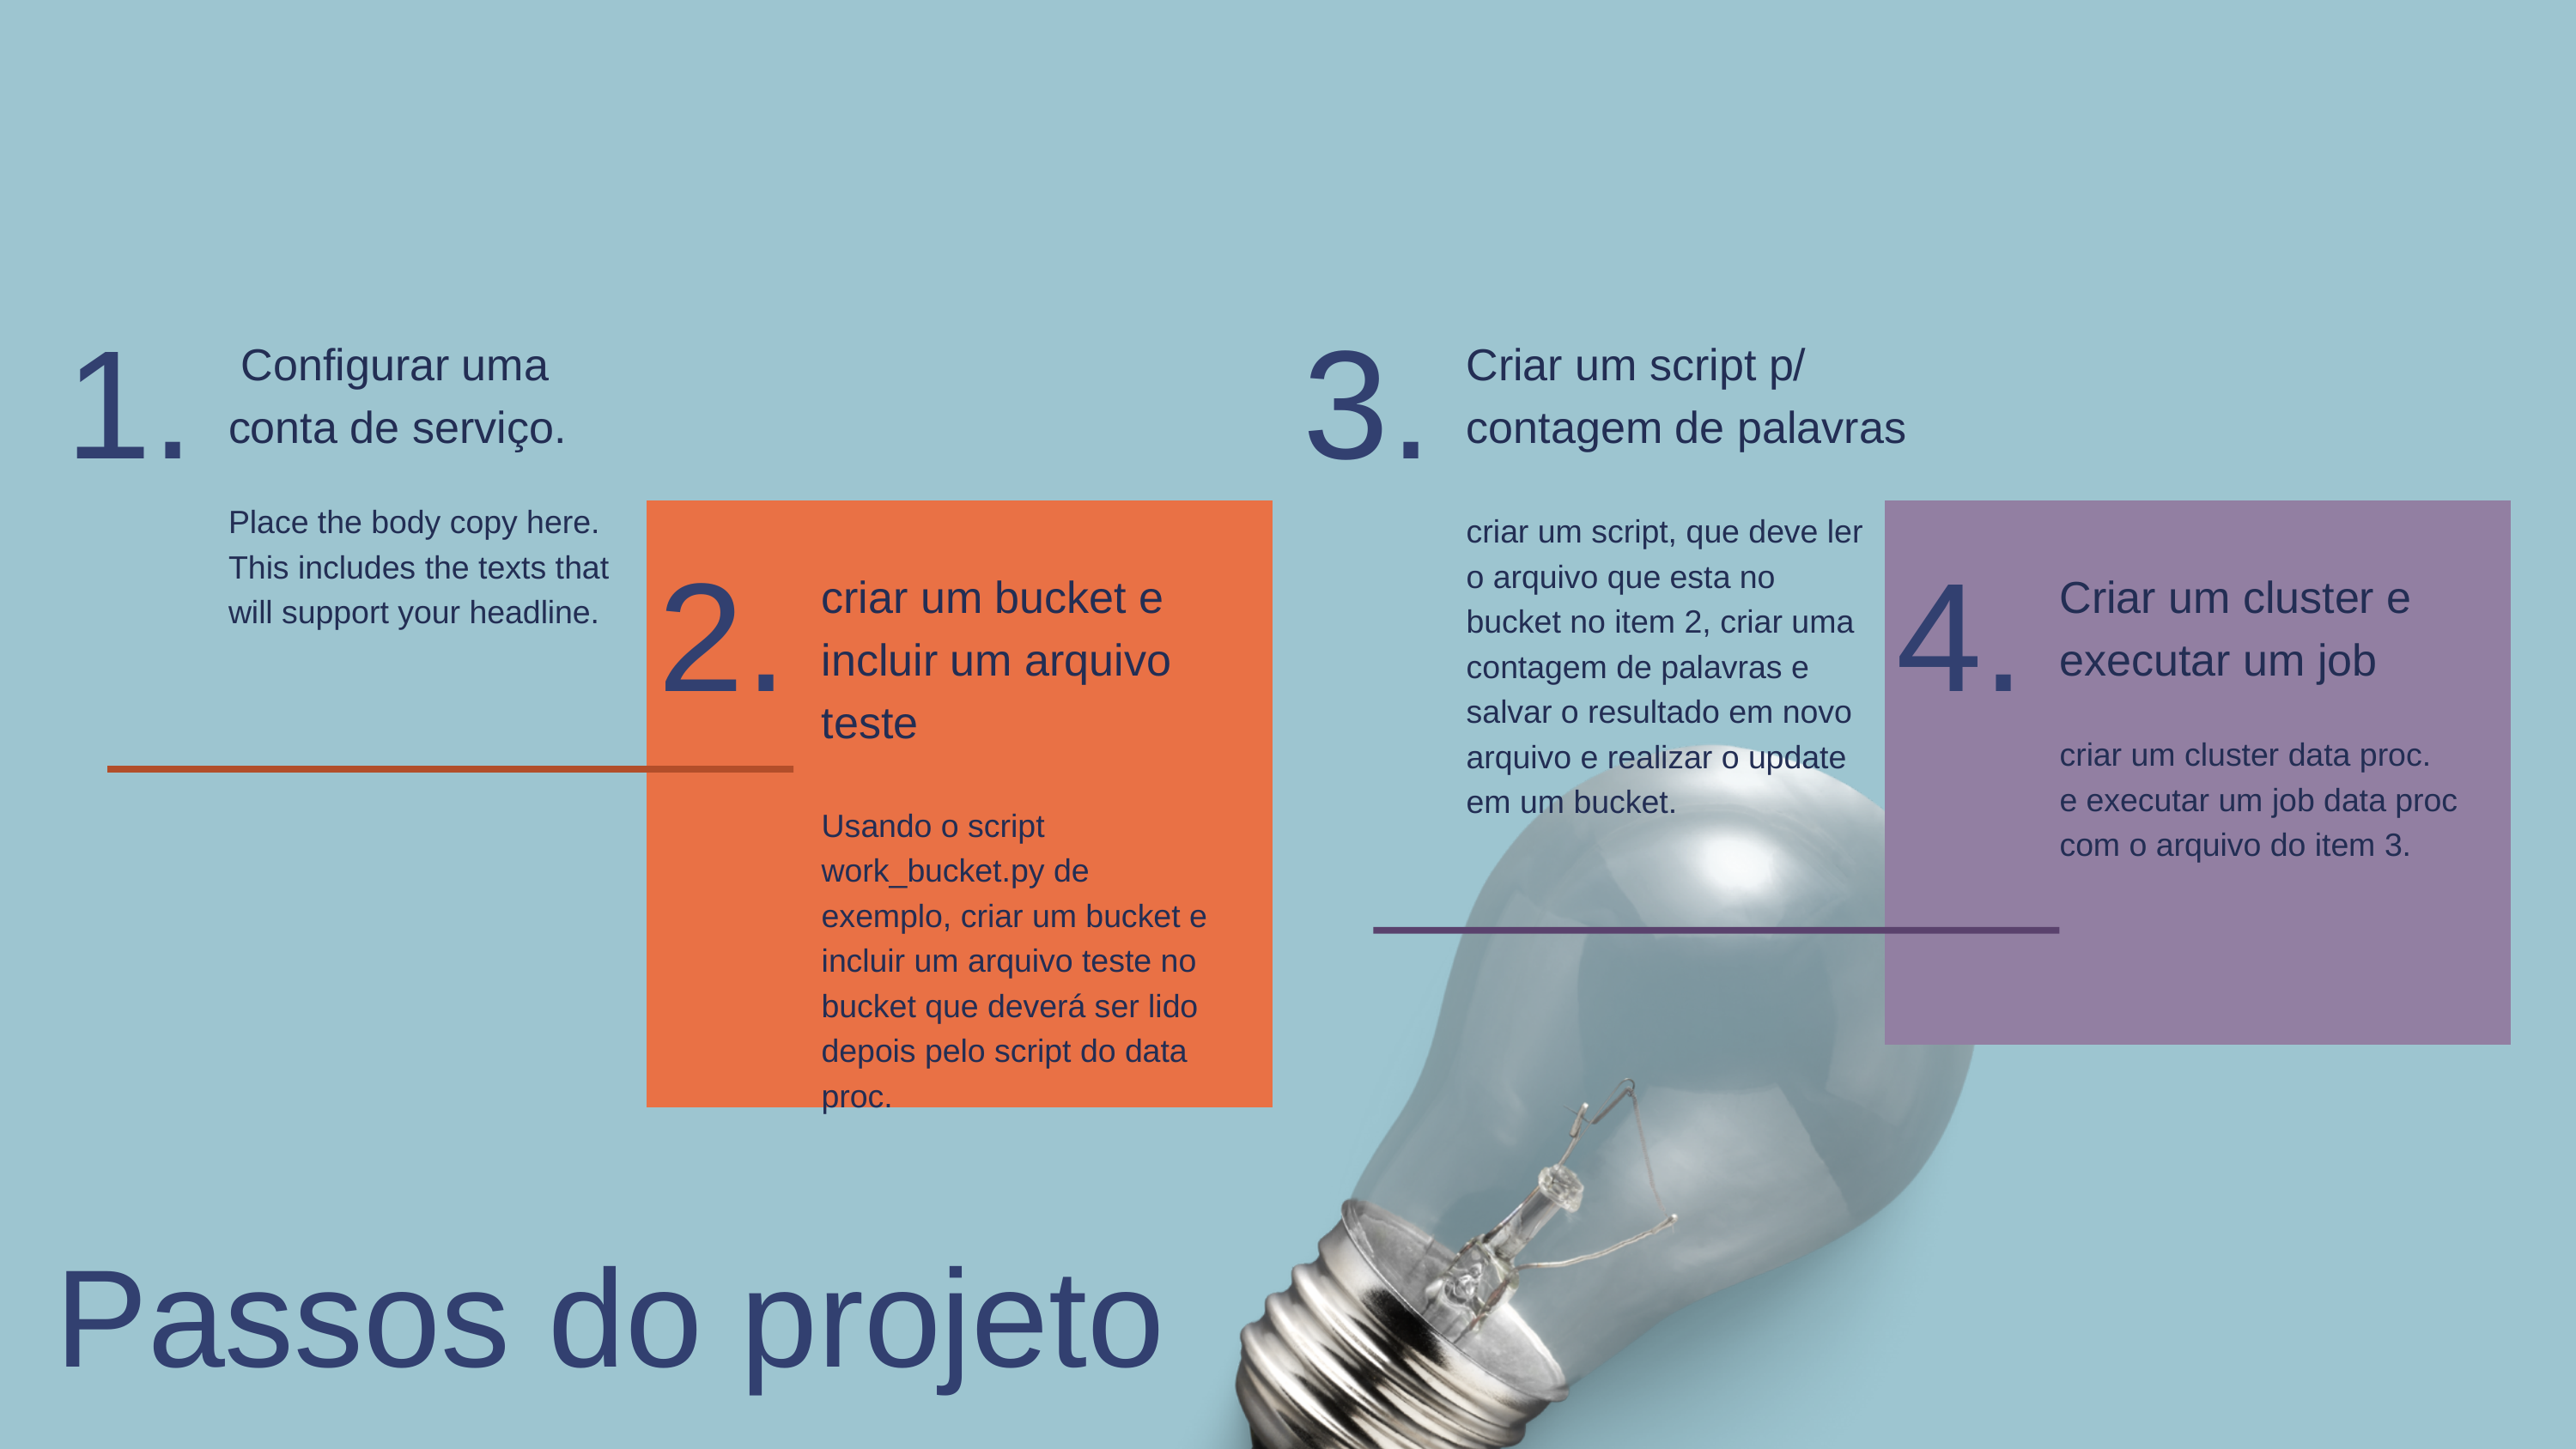

1.
3.
 Configurar uma conta de serviço.
Criar um script p/ contagem de palavras
Place the body copy here. This includes the texts that will support your headline.

criar um script, que deve ler o arquivo que esta no bucket no item 2, criar uma contagem de palavras e salvar o resultado em novo arquivo e realizar o update em um bucket.
2.
4.
criar um bucket e incluir um arquivo teste
Criar um cluster e executar um job
criar um cluster data proc.
e executar um job data proc com o arquivo do item 3.

Usando o script work_bucket.py de exemplo, criar um bucket e incluir um arquivo teste no bucket que deverá ser lido depois pelo script do data proc.

Passos do projeto